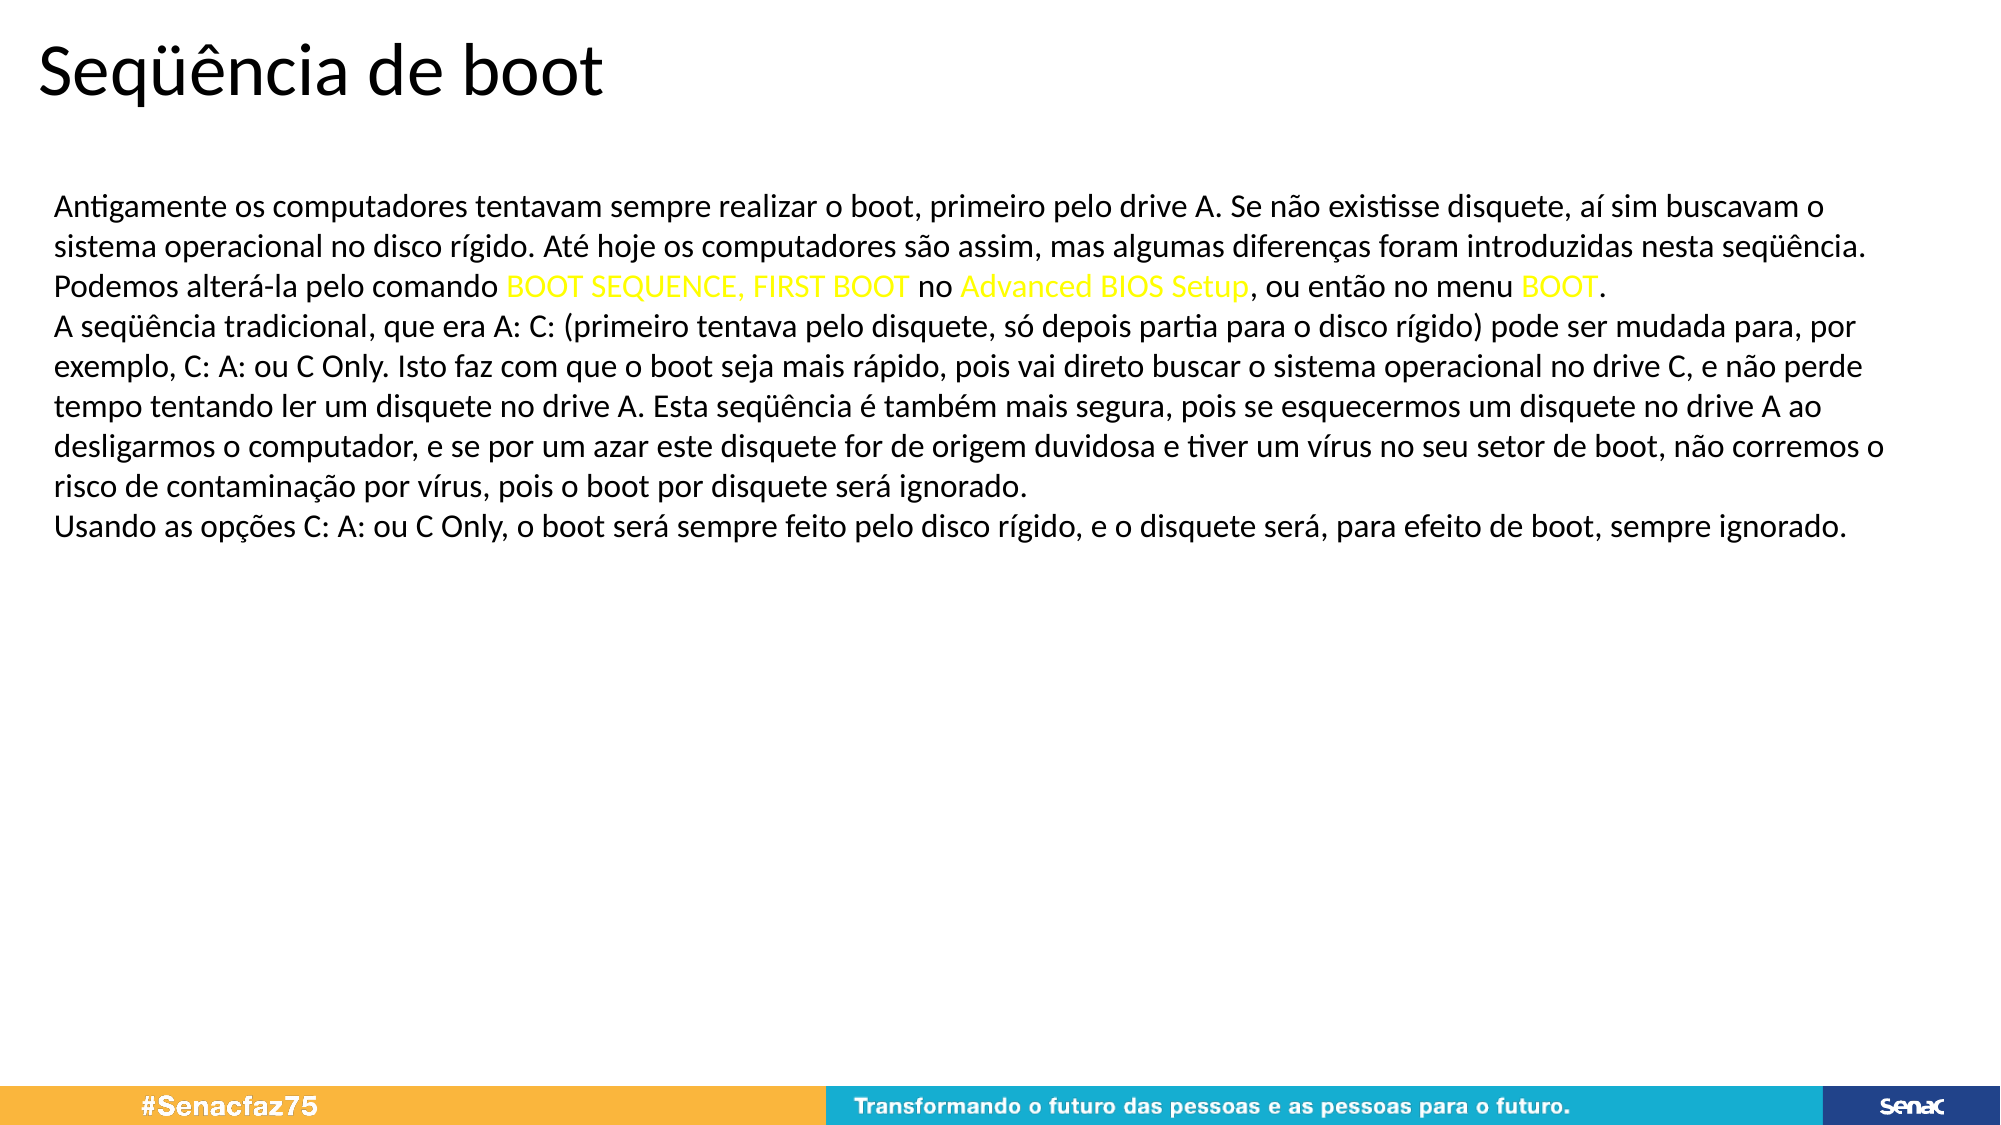

# Seqüência de boot
Antigamente os computadores tentavam sempre realizar o boot, primeiro pelo drive A. Se não existisse disquete, aí sim buscavam o sistema operacional no disco rígido. Até hoje os computadores são assim, mas algumas diferenças foram introduzidas nesta seqüência. Podemos alterá-la pelo comando BOOT SEQUENCE, FIRST BOOT no Advanced BIOS Setup, ou então no menu BOOT.
A seqüência tradicional, que era A: C: (primeiro tentava pelo disquete, só depois partia para o disco rígido) pode ser mudada para, por exemplo, C: A: ou C Only. Isto faz com que o boot seja mais rápido, pois vai direto buscar o sistema operacional no drive C, e não perde tempo tentando ler um disquete no drive A. Esta seqüência é também mais segura, pois se esquecermos um disquete no drive A ao desligarmos o computador, e se por um azar este disquete for de origem duvidosa e tiver um vírus no seu setor de boot, não corremos o risco de contaminação por vírus, pois o boot por disquete será ignorado.
Usando as opções C: A: ou C Only, o boot será sempre feito pelo disco rígido, e o disquete será, para efeito de boot, sempre ignorado.